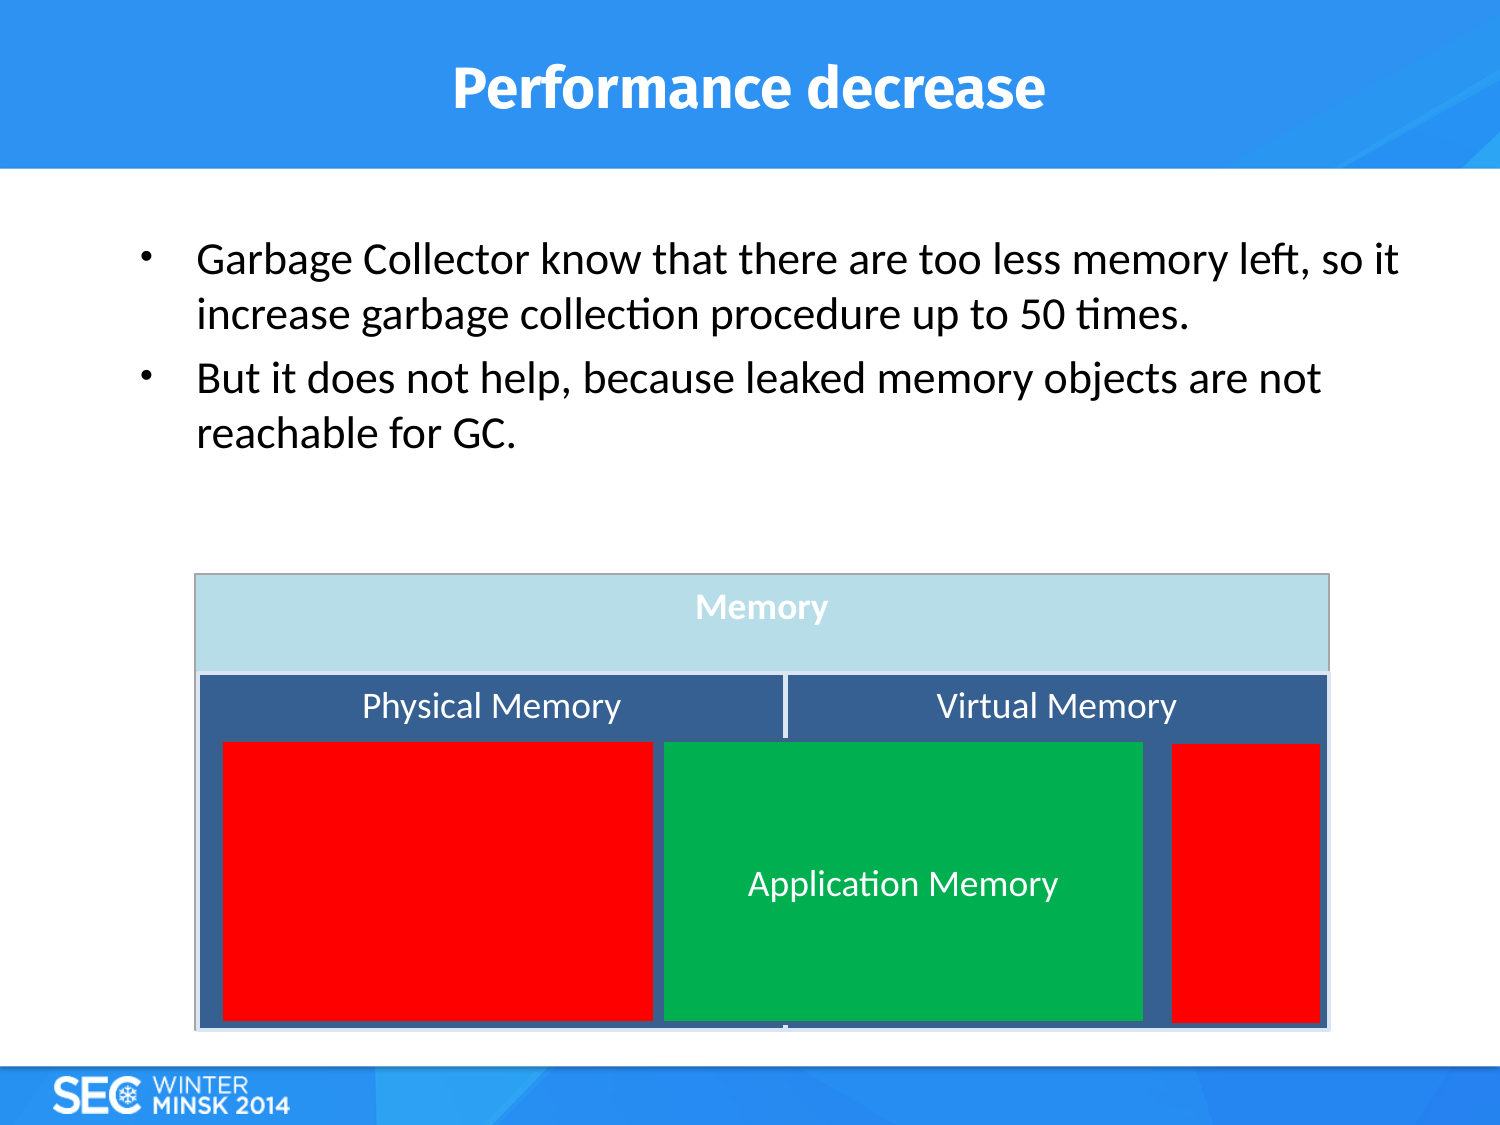

# Performance decrease

Garbage Collector know that there are too less memory left, so it increase garbage collection procedure up to 50 times.
But it does not help, because leaked memory objects are not reachable for GC.
Memory
Physical Memory
Virtual Memory

Application Memory